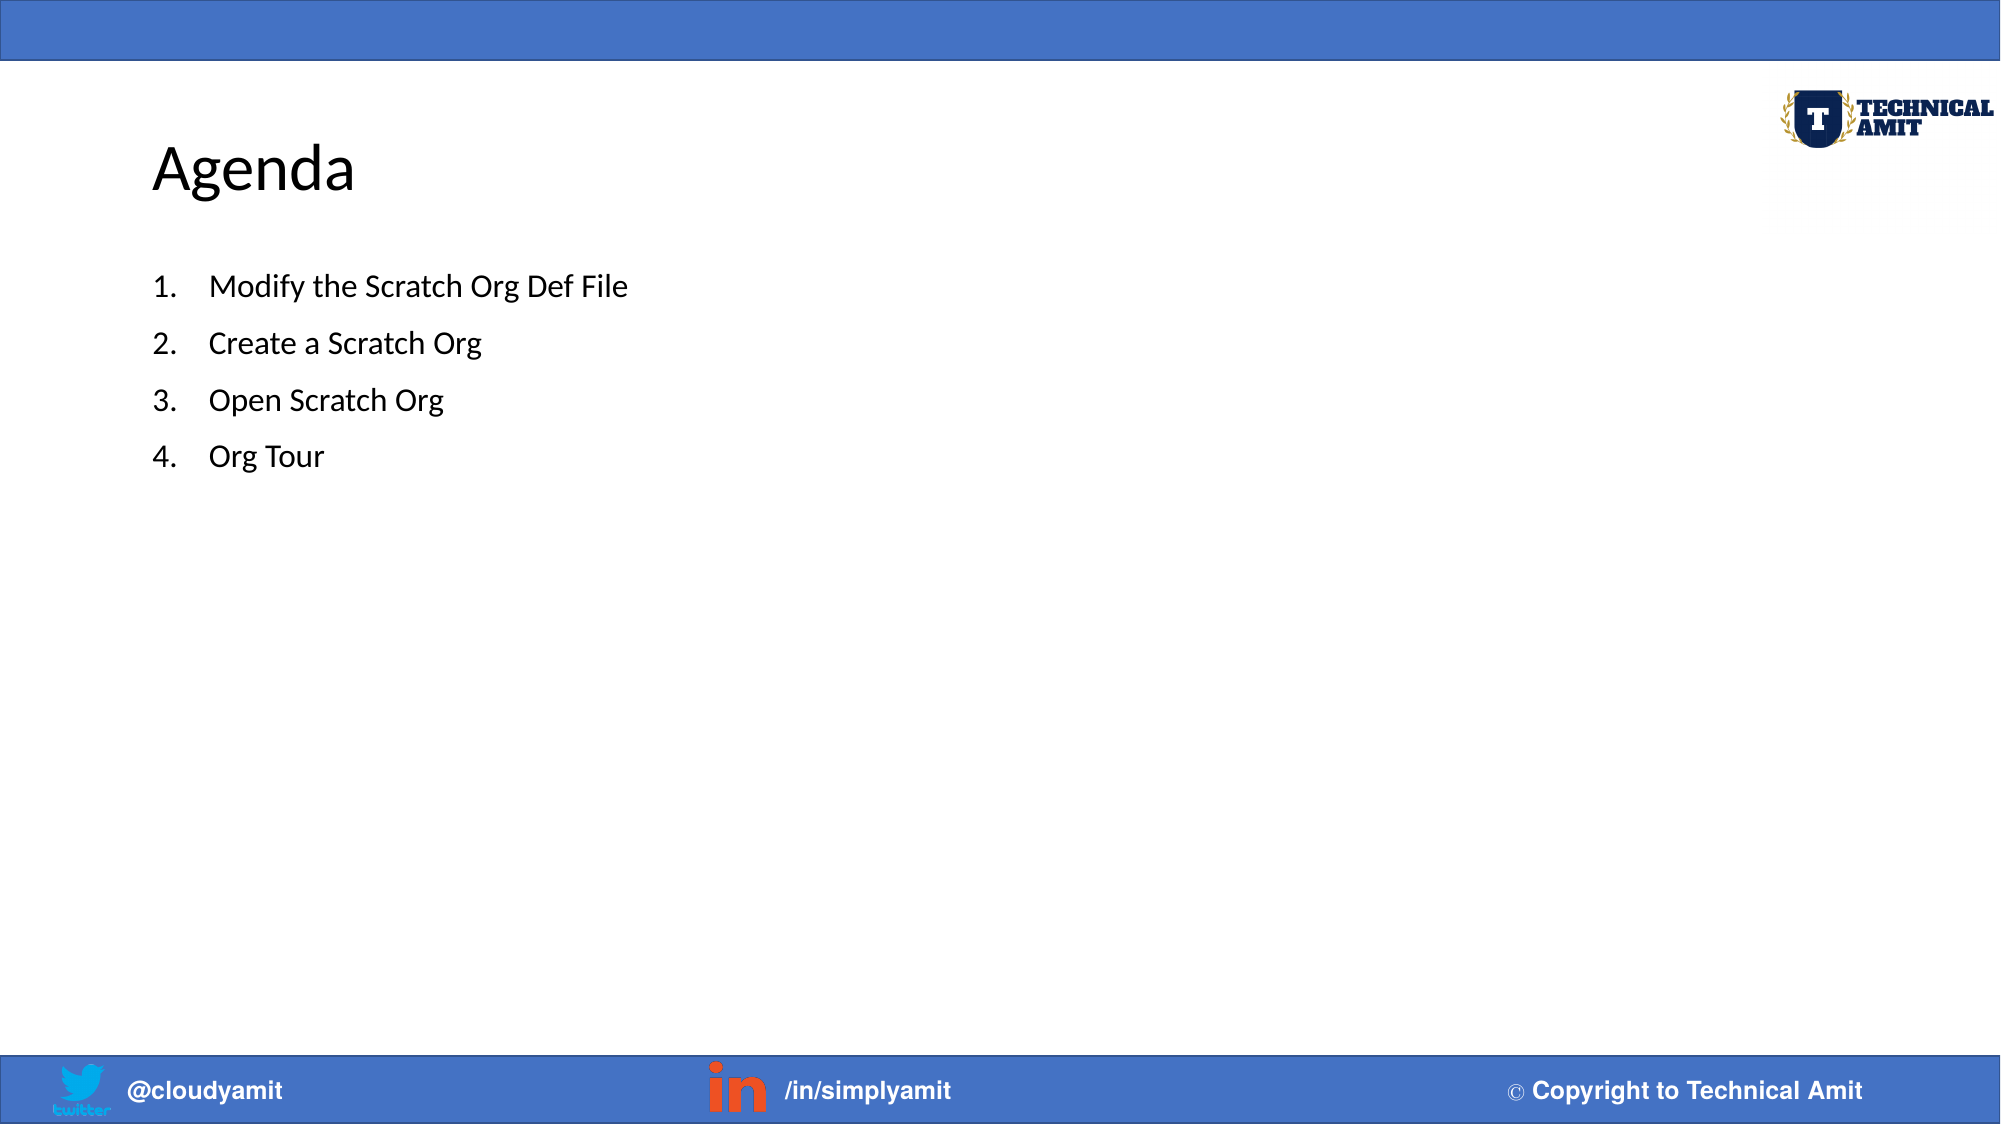

# Agenda
Modify the Scratch Org Def File
Create a Scratch Org
Open Scratch Org
Org Tour